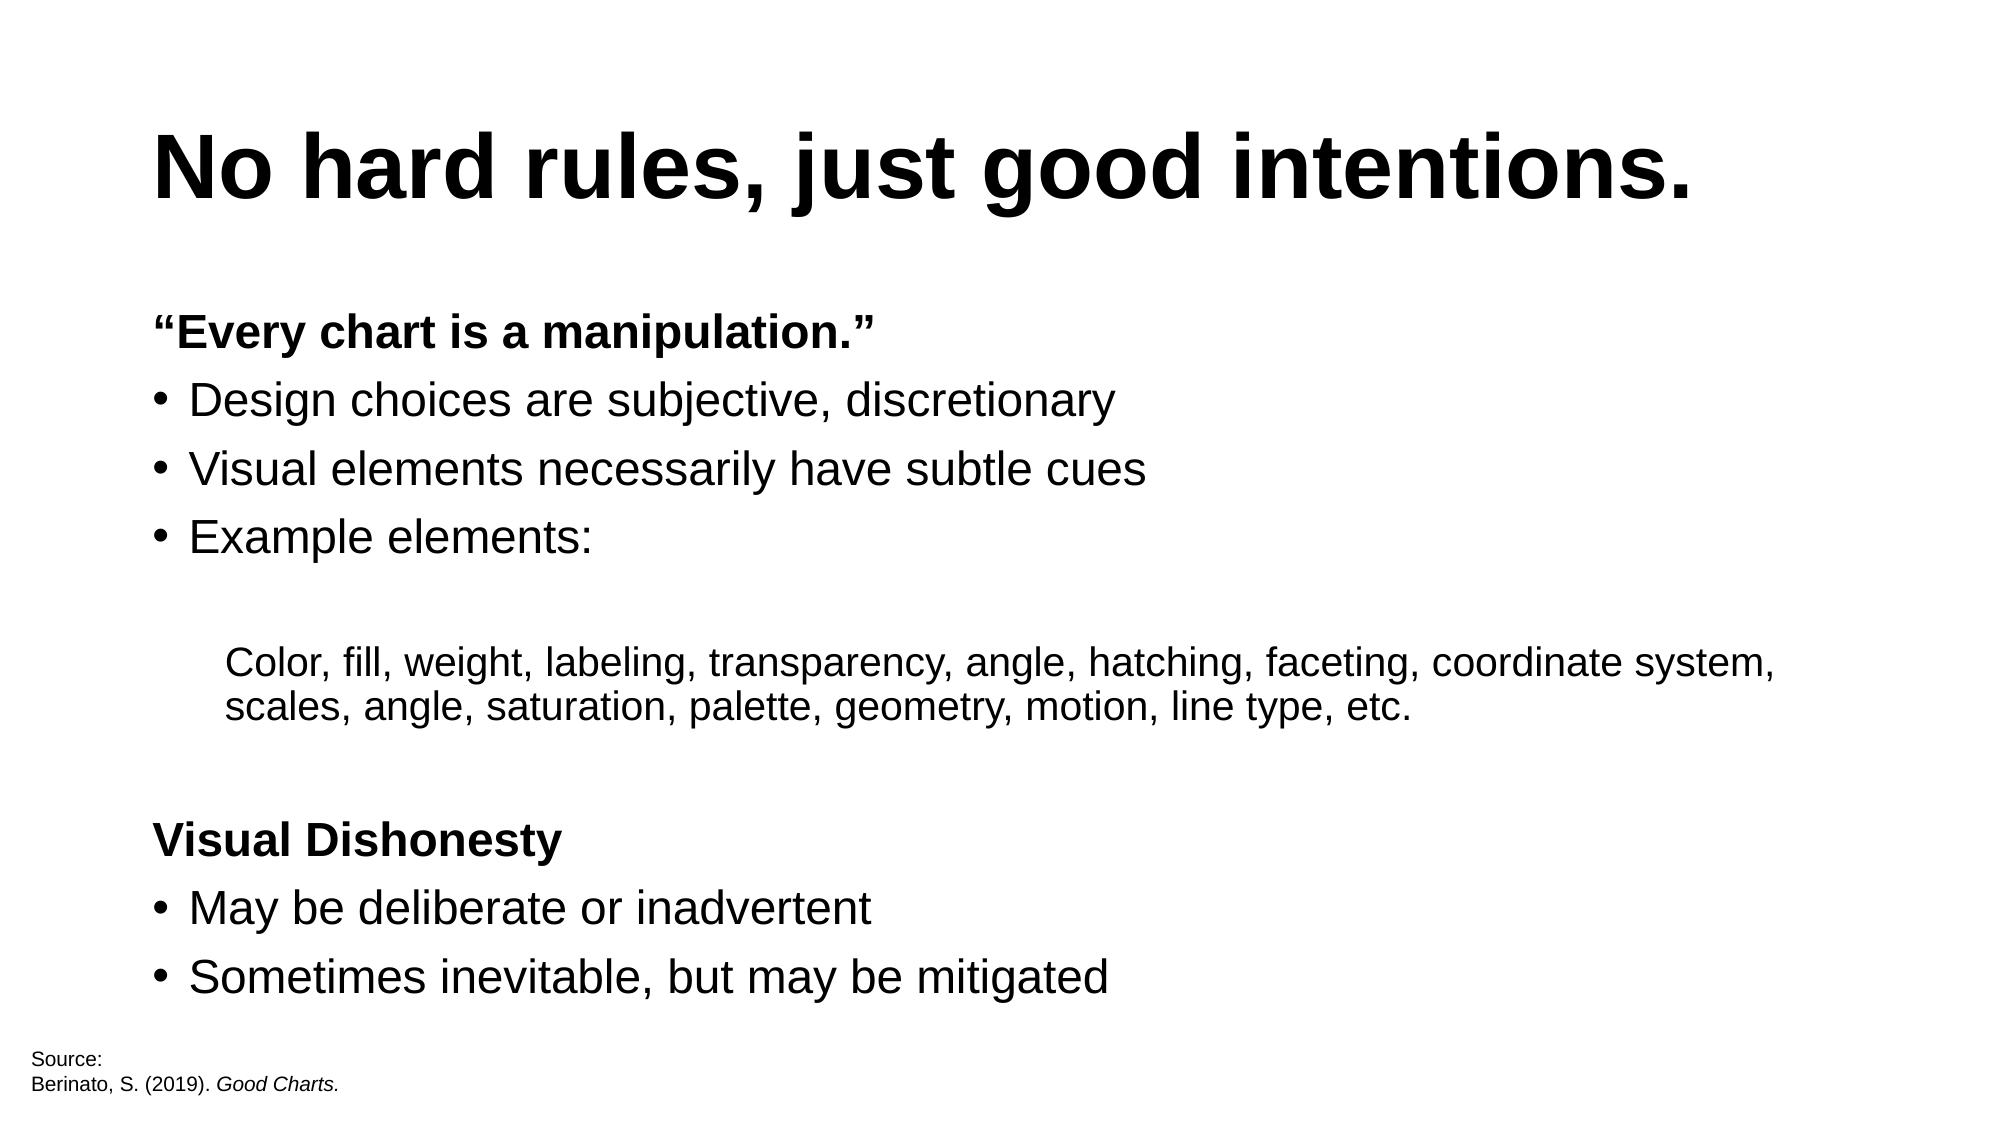

# No hard rules, just good intentions.
“Every chart is a manipulation.”
Design choices are subjective, discretionary
Visual elements necessarily have subtle cues
Example elements:

Color, fill, weight, labeling, transparency, angle, hatching, faceting, coordinate system, scales, angle, saturation, palette, geometry, motion, line type, etc.

Visual Dishonesty
May be deliberate or inadvertent
Sometimes inevitable, but may be mitigated

Source:
Berinato, S. (2019). Good Charts.